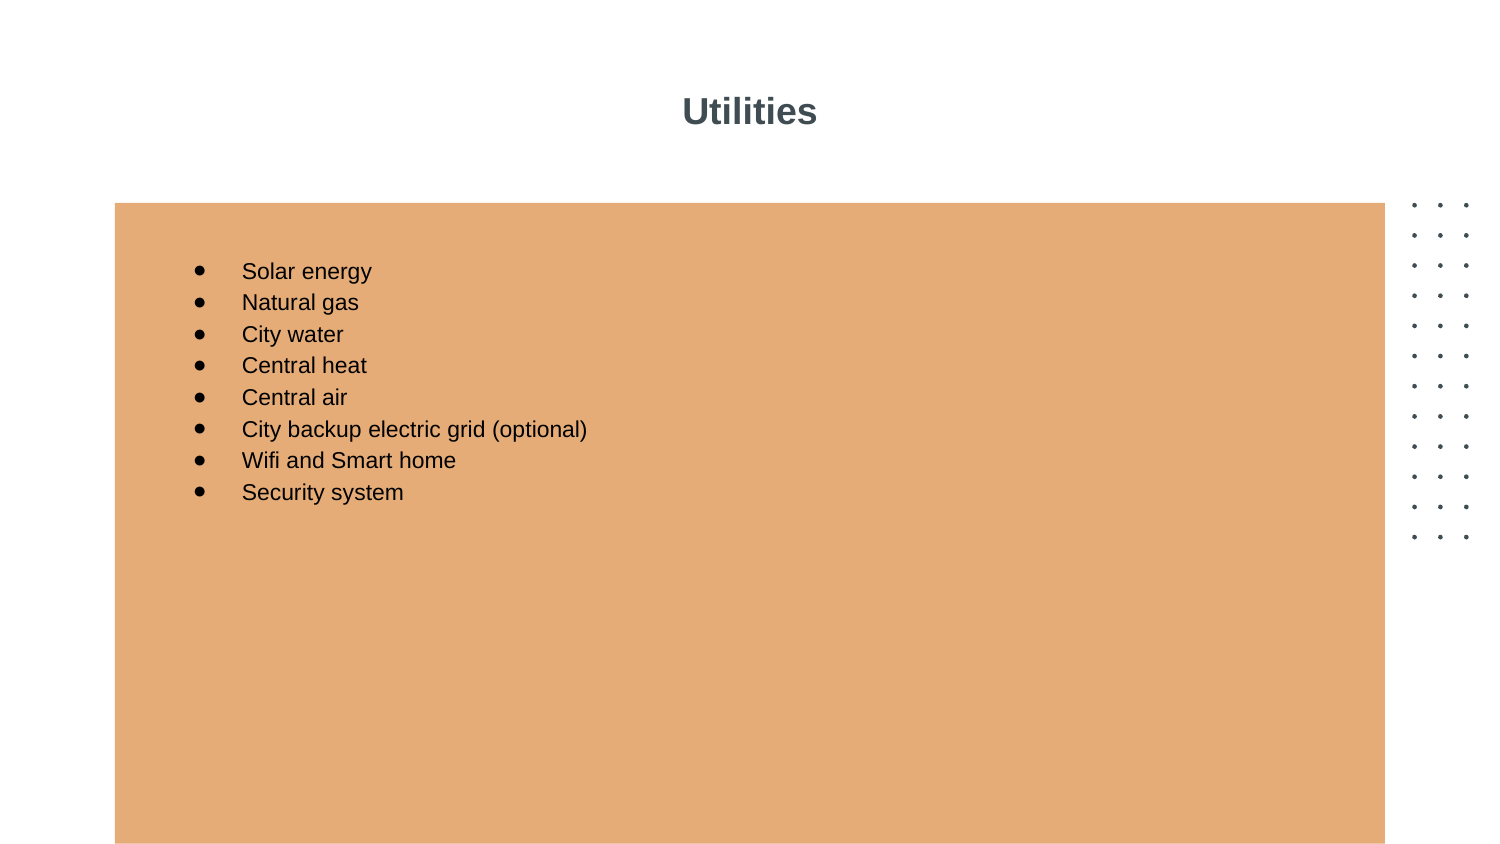

# Utilities
Solar energy
Natural gas
City water
Central heat
Central air
City backup electric grid (optional)
Wifi and Smart home
Security system